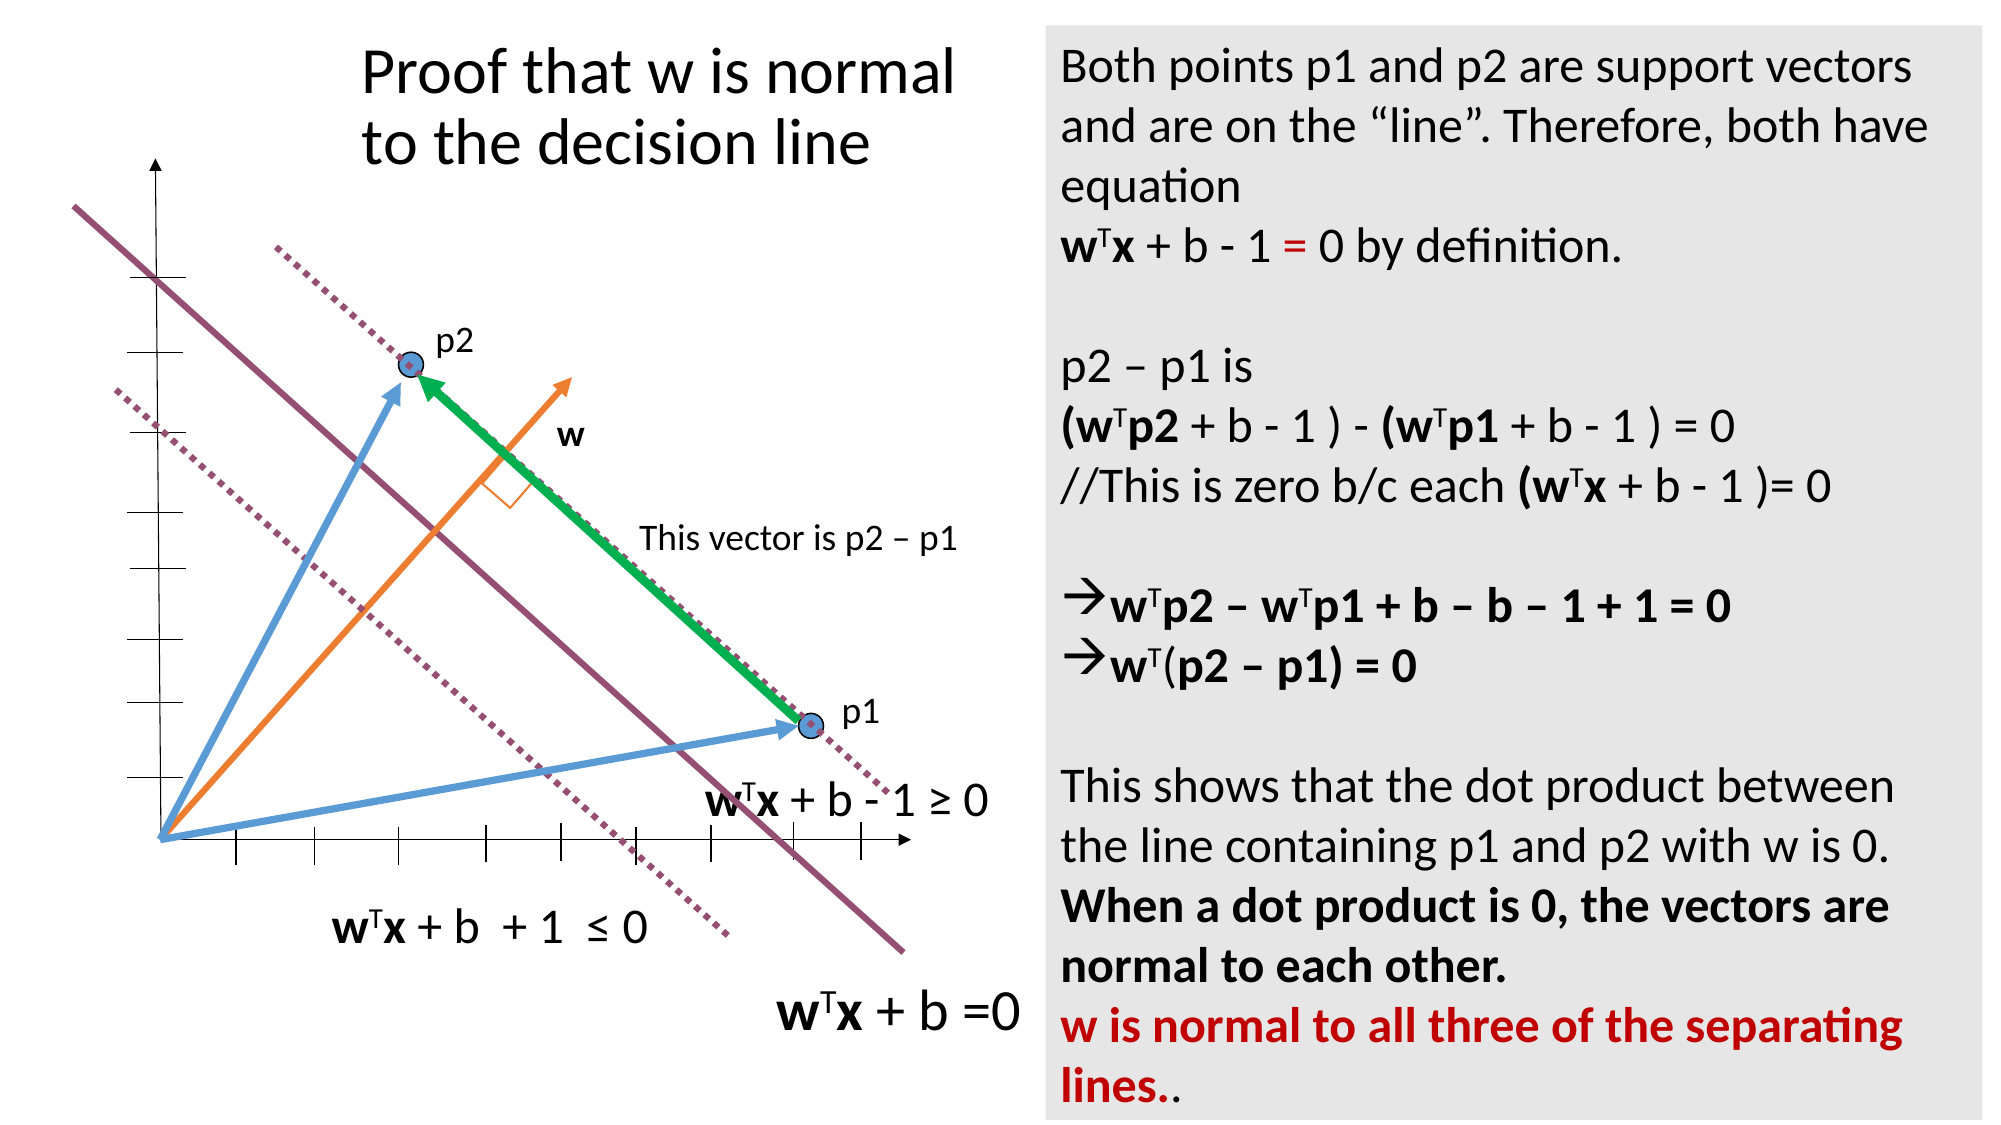

Both points p1 and p2 are support vectors and are on the “line”. Therefore, both have equation
wTx + b - 1 = 0 by definition.

p2 – p1 is
(wTp2 + b - 1 ) - (wTp1 + b - 1 ) = 0
//This is zero b/c each (wTx + b - 1 )= 0

wTp2 – wTp1 + b – b – 1 + 1 = 0
wT(p2 – p1) = 0

This shows that the dot product between the line containing p1 and p2 with w is 0. When a dot product is 0, the vectors are normal to each other.
w is normal to all three of the separating lines..
# Proof that w is normal to the decision line

p2

w

This vector is p2 – p1
p1

wTx + b - 1 ≥ 0
wTx + b  + 1  ≤ 0
wTx + b =0